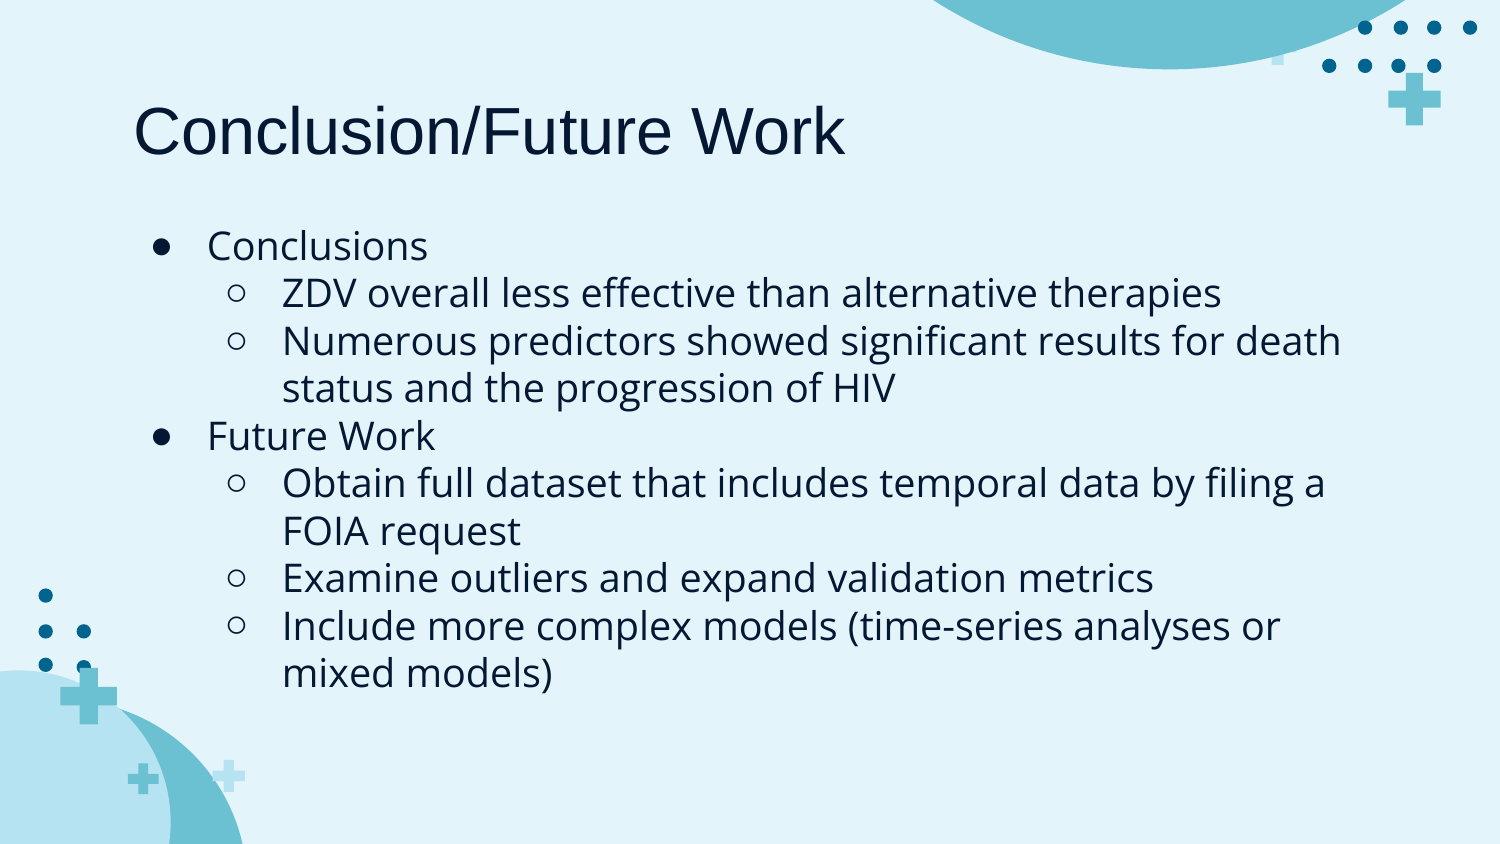

# Conclusion/Future Work
Conclusions
ZDV overall less effective than alternative therapies
Numerous predictors showed significant results for death status and the progression of HIV
Future Work
Obtain full dataset that includes temporal data by filing a FOIA request
Examine outliers and expand validation metrics
Include more complex models (time-series analyses or mixed models)